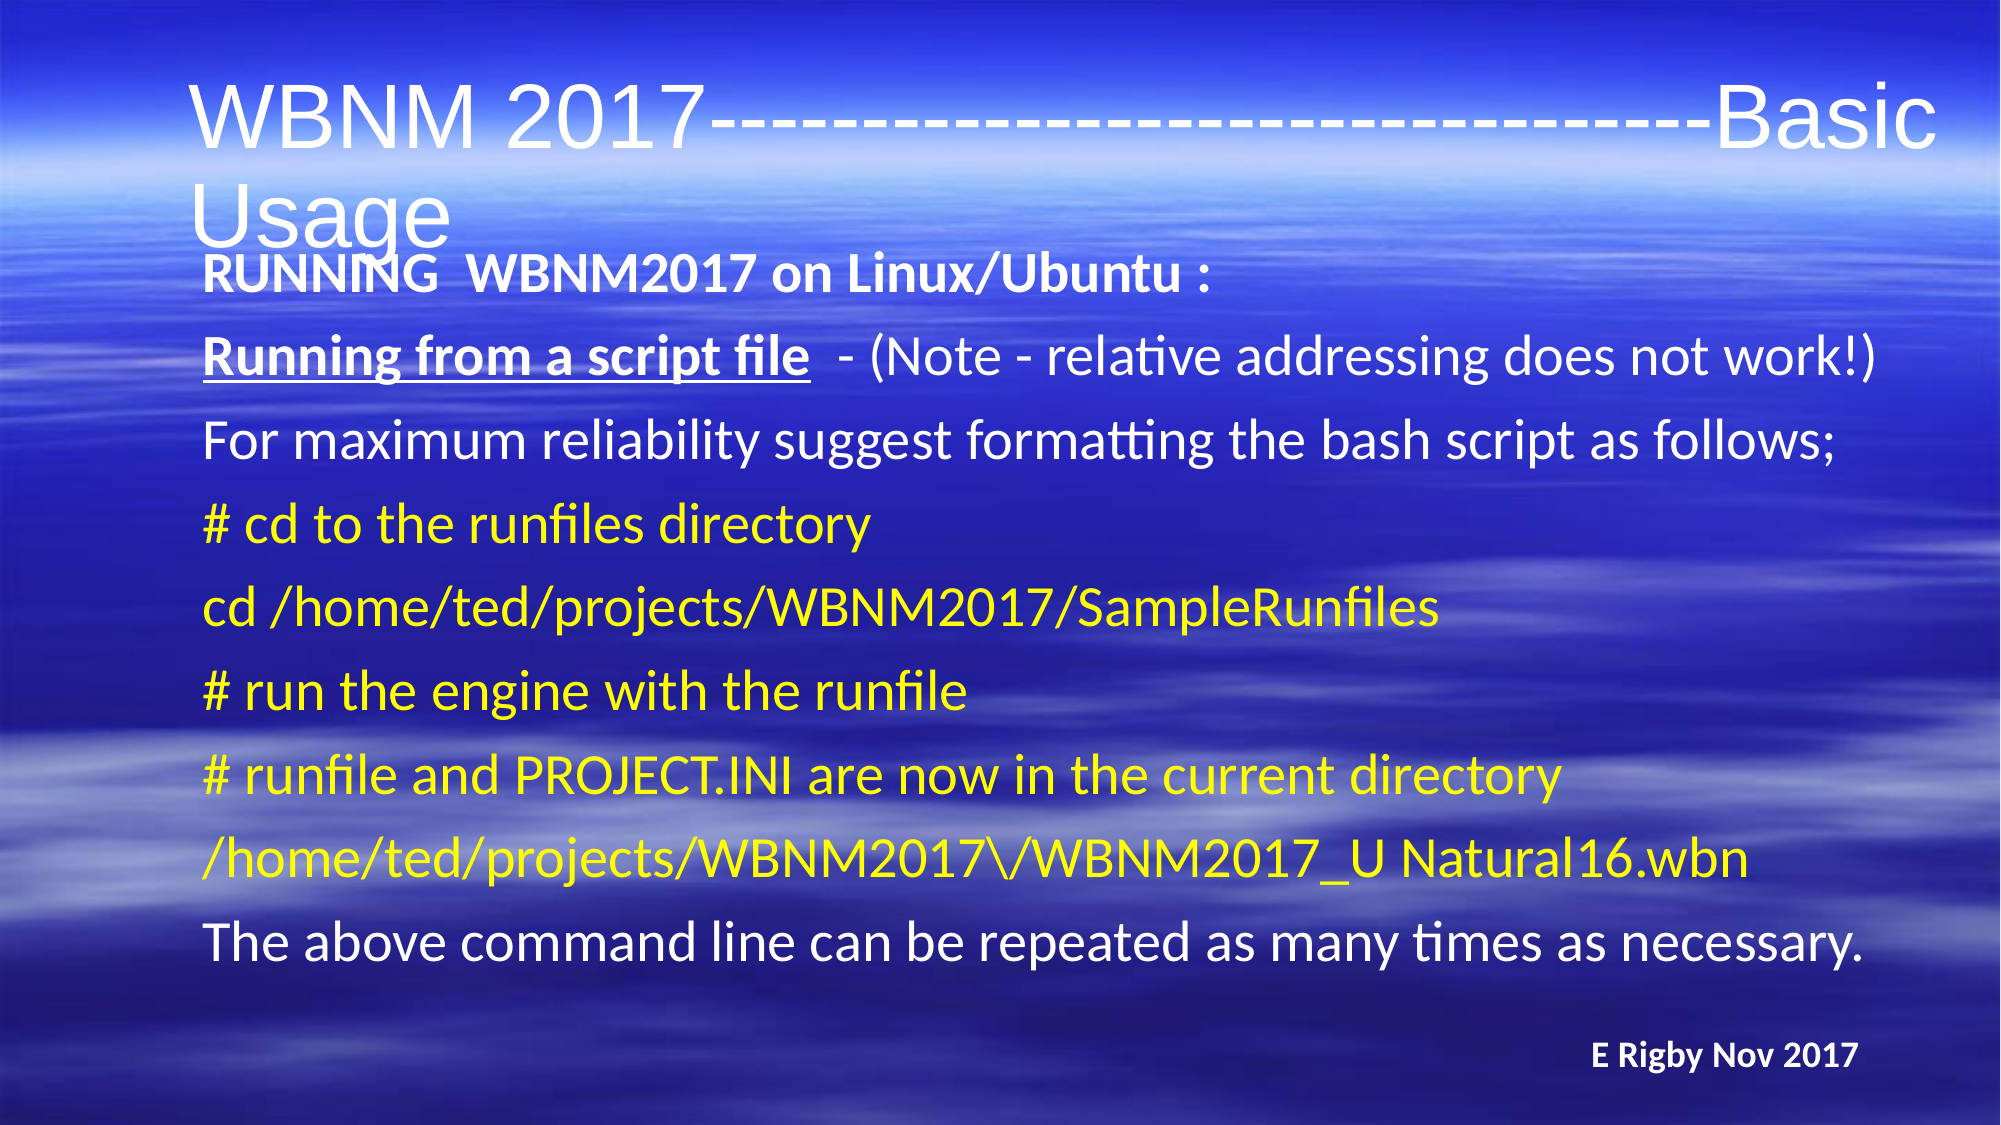

WBNM 2017---------------------------------Basic Usage
RUNNING  WBNM2017 on Linux/Ubuntu :
Running from a script file  - (Note - relative addressing does not work!)
For maximum reliability suggest formatting the bash script as follows;
# cd to the runfiles directory
cd /home/ted/projects/WBNM2017/SampleRunfiles
# run the engine with the runfile
# runfile and PROJECT.INI are now in the current directory
/home/ted/projects/WBNM2017\/WBNM2017_U Natural16.wbn
The above command line can be repeated as many times as necessary.

E Rigby Nov 2017